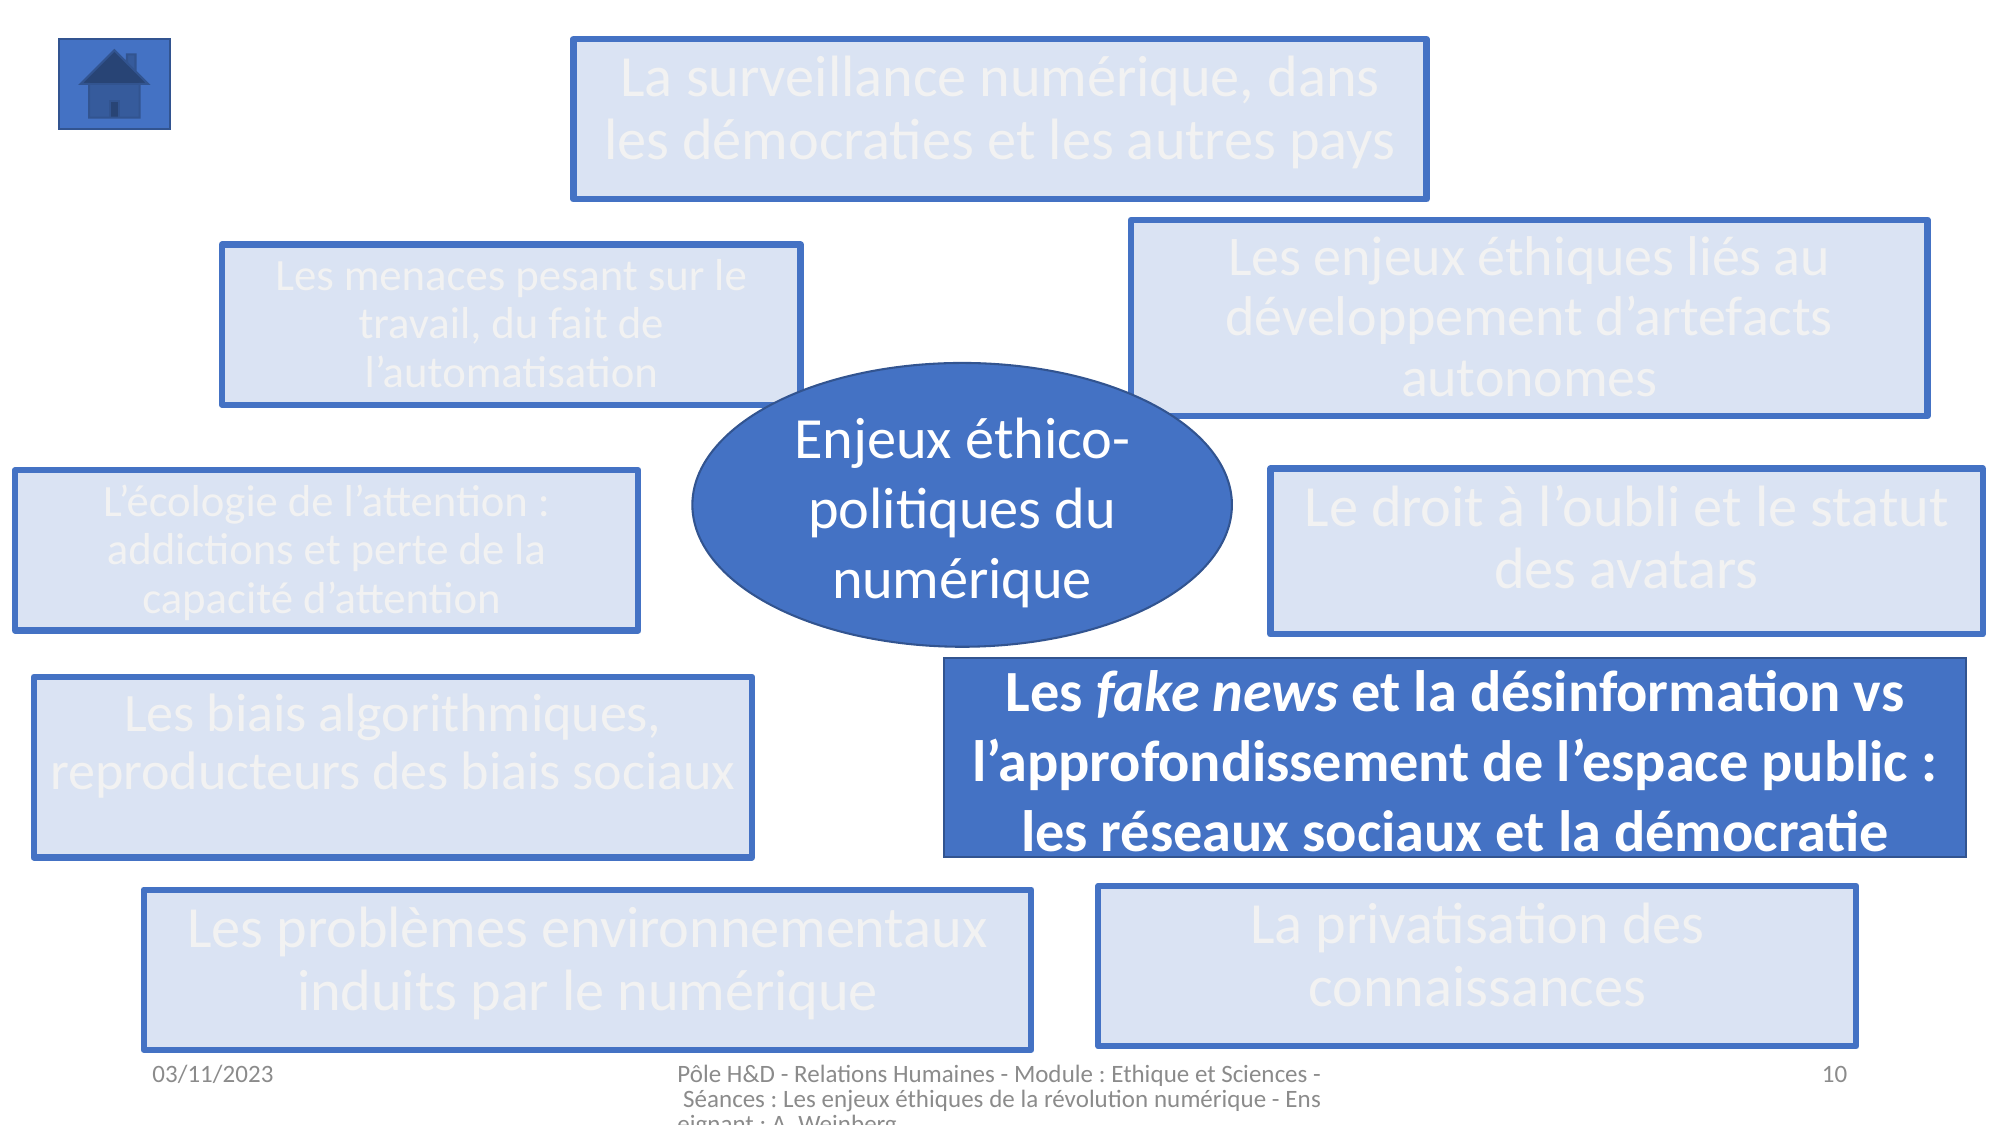

La surveillance numérique, dans les démocraties et les autres pays
Les enjeux éthiques liés au développement d’artefacts autonomes
Les menaces pesant sur le travail, du fait de l’automatisation
Enjeux éthico-politiques du numérique
Le droit à l’oubli et le statut des avatars
L’écologie de l’attention : addictions et perte de la capacité d’attention
Les fake news et la désinformation vs l’approfondissement de l’espace public : les réseaux sociaux et la démocratie
Les biais algorithmiques, reproducteurs des biais sociaux
La privatisation des connaissances
Les problèmes environnementaux induits par le numérique
03/11/2023
Pôle H&D - Relations Humaines - Module : Ethique et Sciences - Séances : Les enjeux éthiques de la révolution numérique - Enseignant : A. Weinberg
10